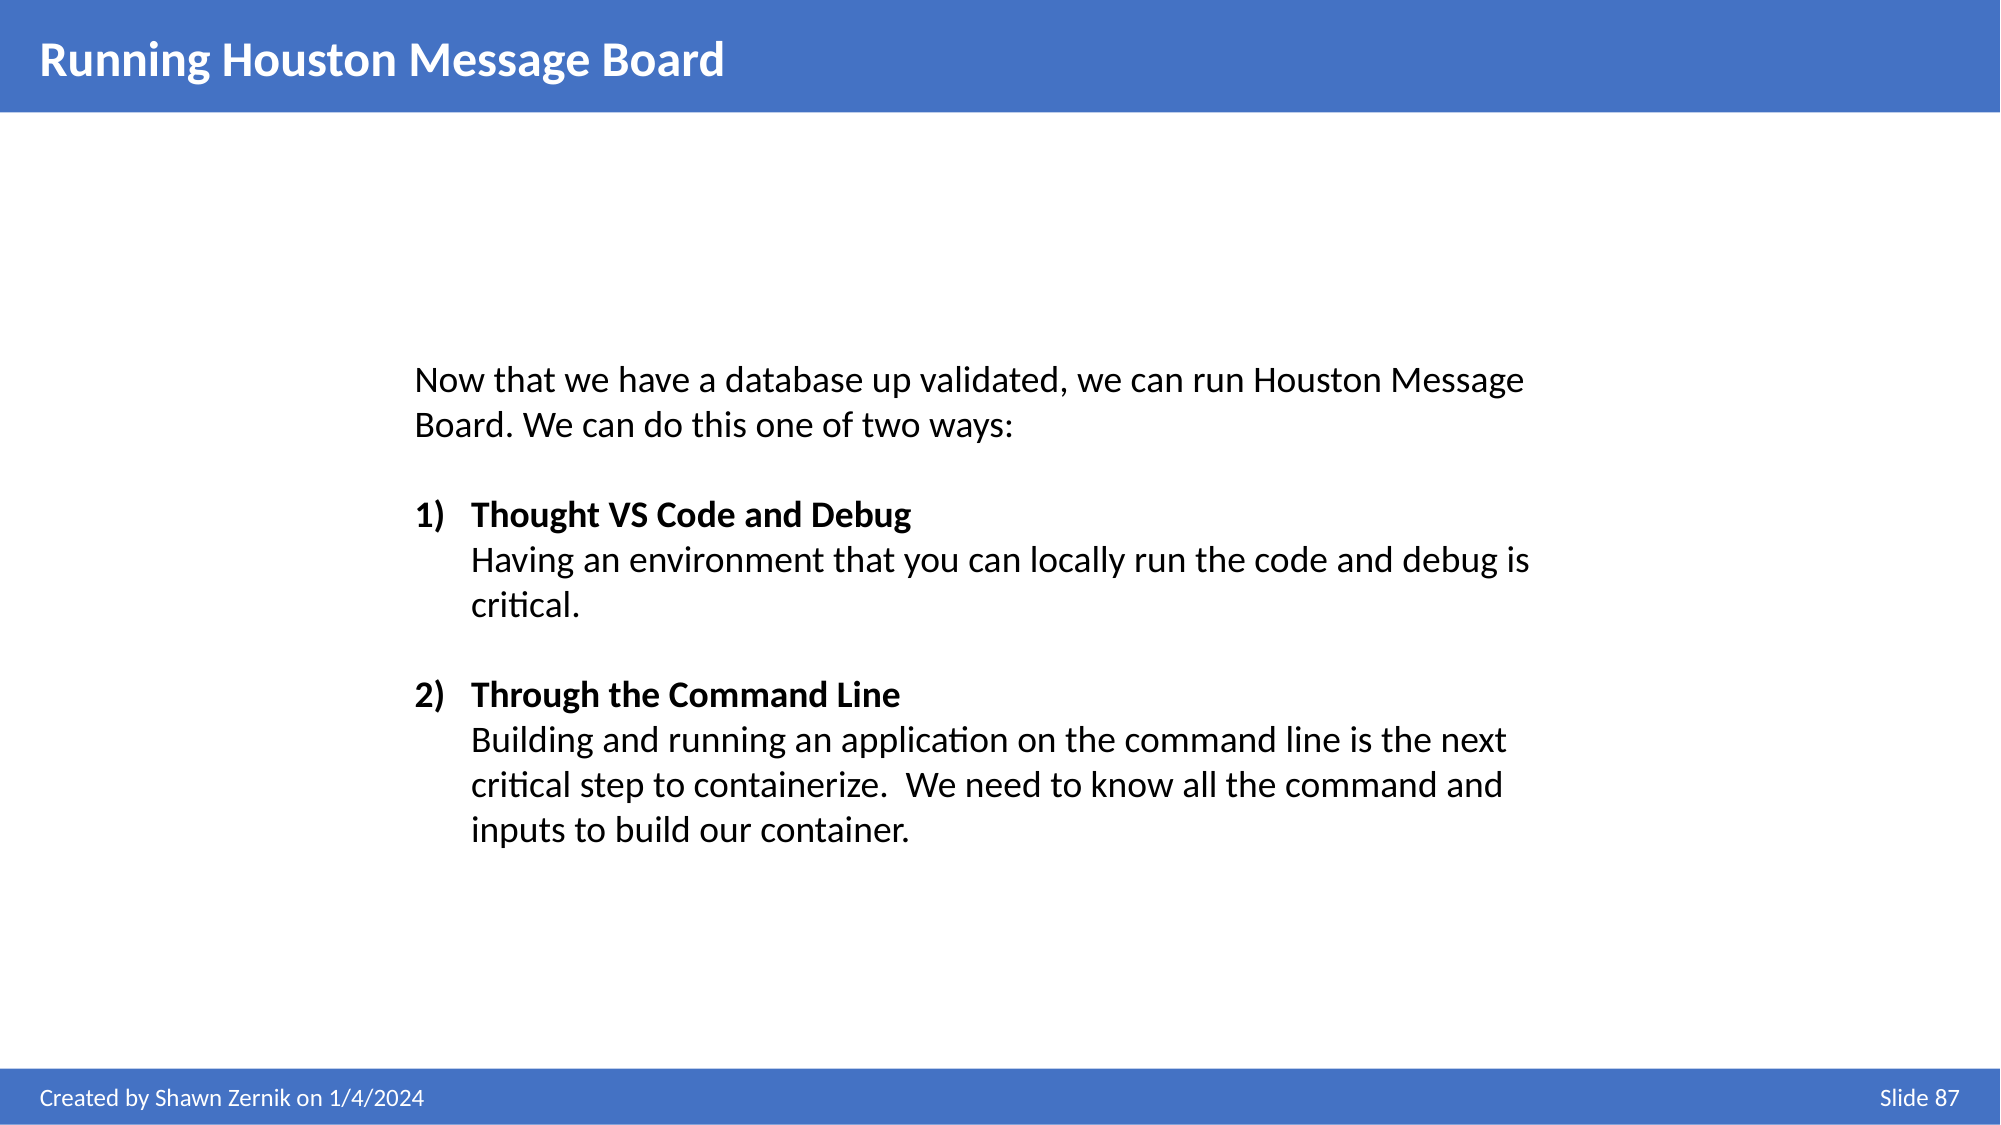

Running Houston Message Board
Now that we have a database up validated, we can run Houston Message Board. We can do this one of two ways:

Thought VS Code and Debug
Having an environment that you can locally run the code and debug is critical.

Through the Command Line
Building and running an application on the command line is the next critical step to containerize.  We need to know all the command and inputs to build our container.

Created by Shawn Zernik on 1/4/2024
Slide 87